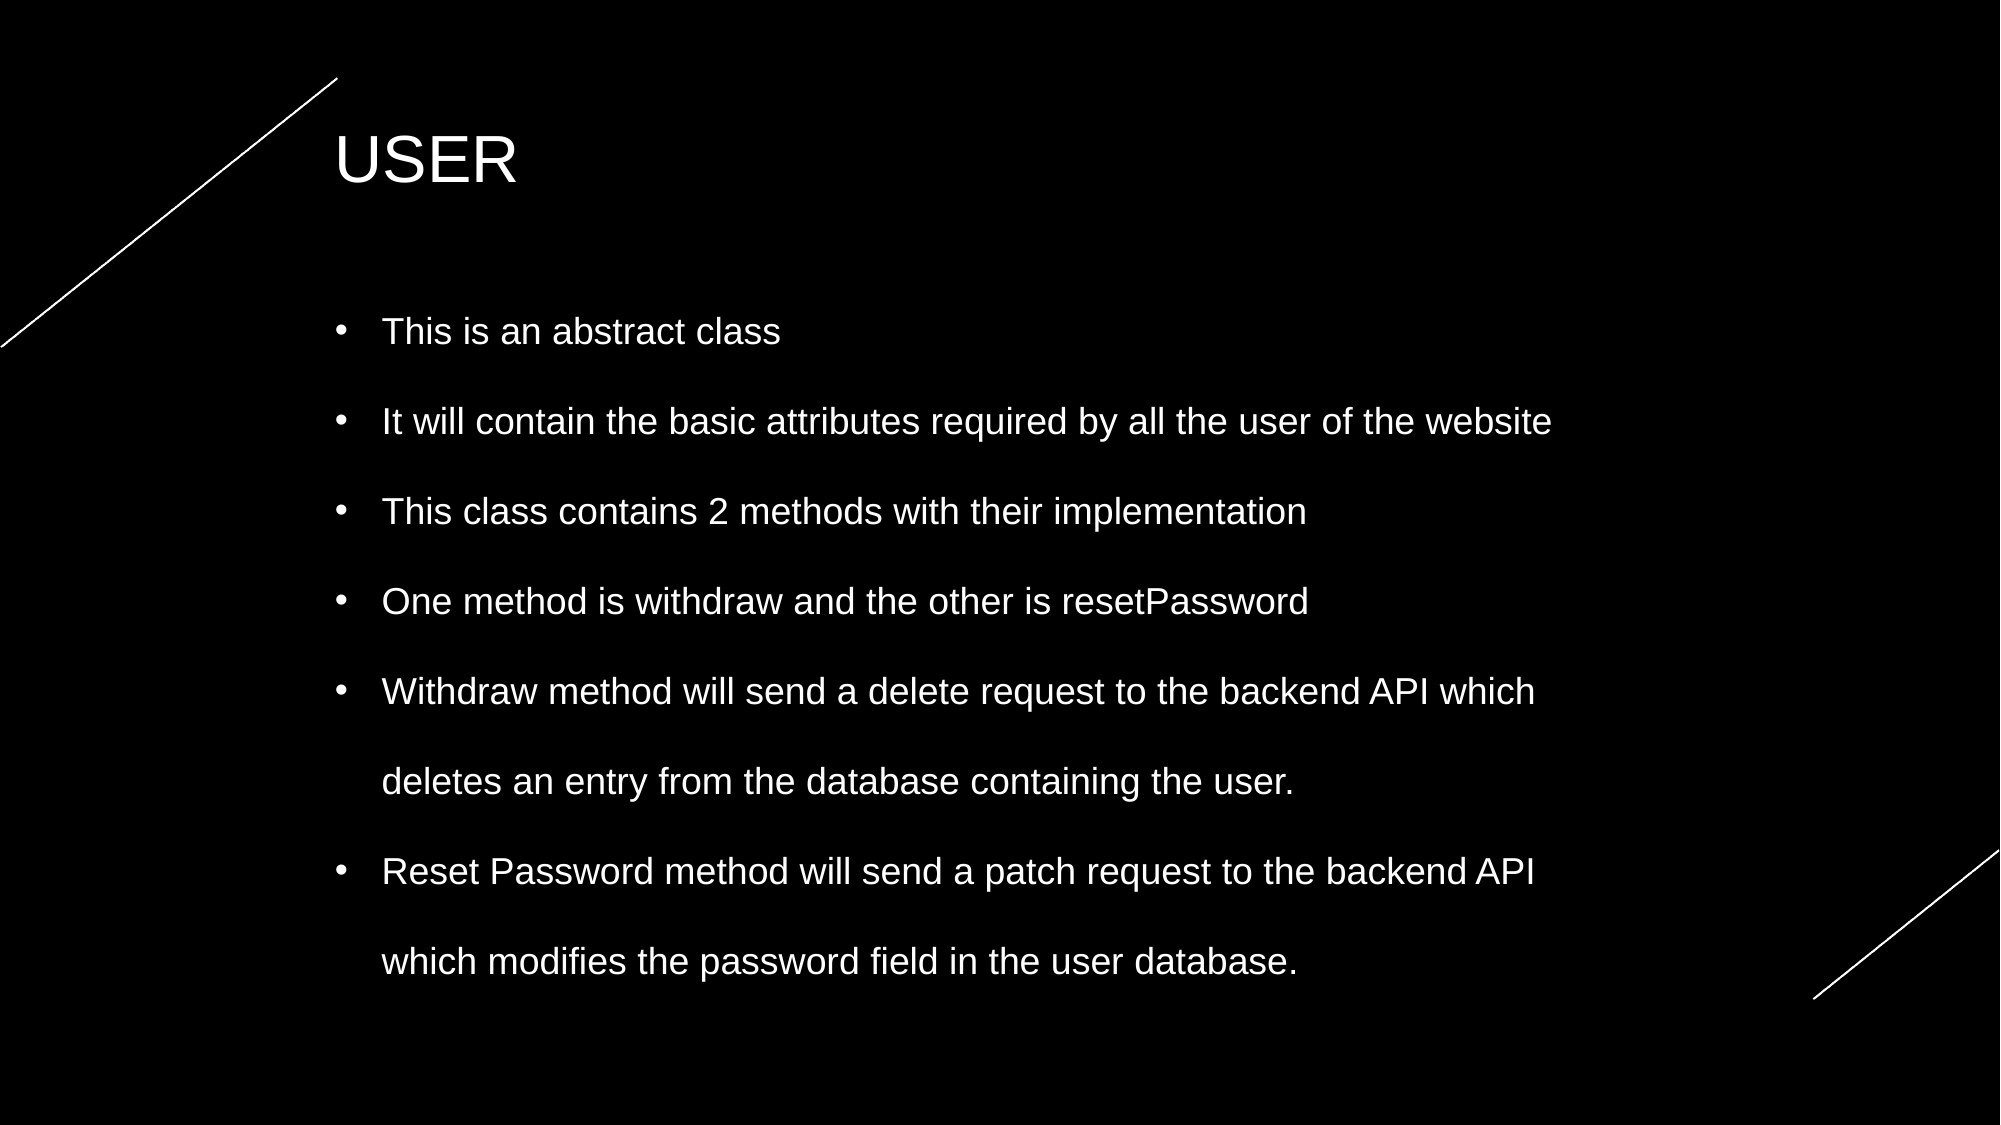

USER
This is an abstract class
It will contain the basic attributes required by all the user of the website
This class contains 2 methods with their implementation
One method is withdraw and the other is resetPassword
Withdraw method will send a delete request to the backend API which deletes an entry from the database containing the user.
Reset Password method will send a patch request to the backend API which modifies the password field in the user database.